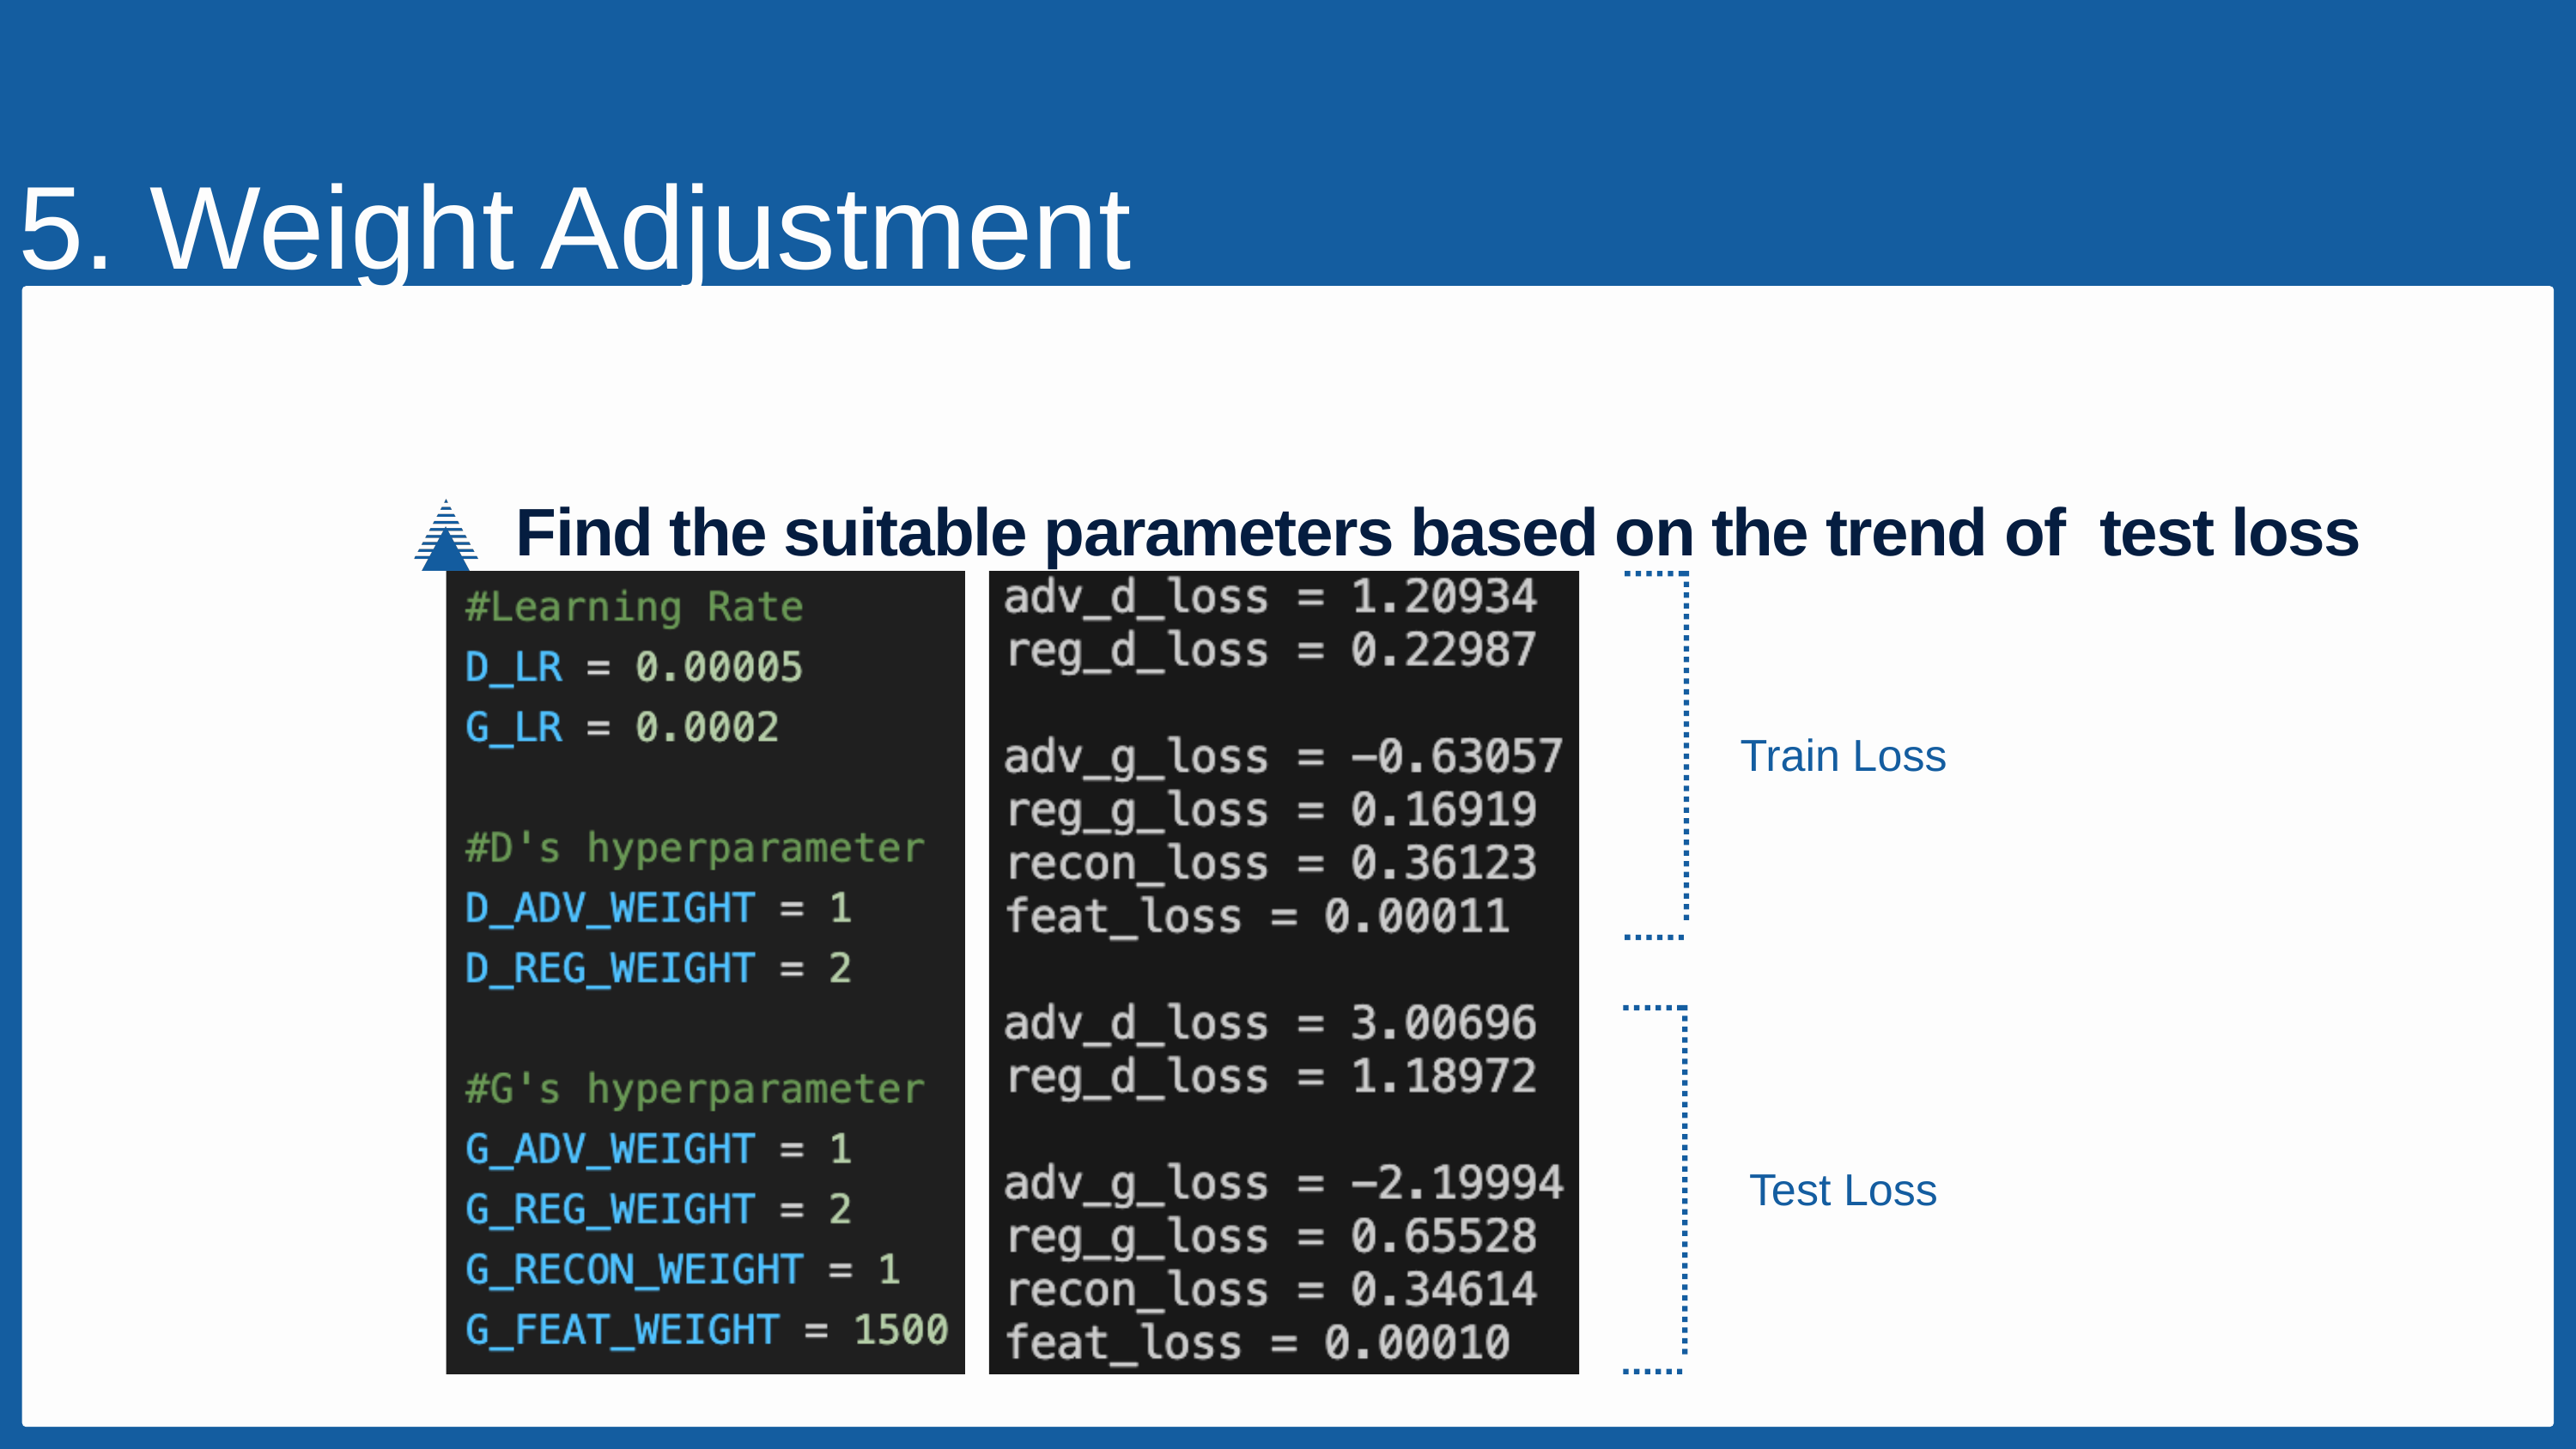

5. Weight Adjustment

Find the suitable parameters based on the trend of  test loss

Train Loss

Test Loss